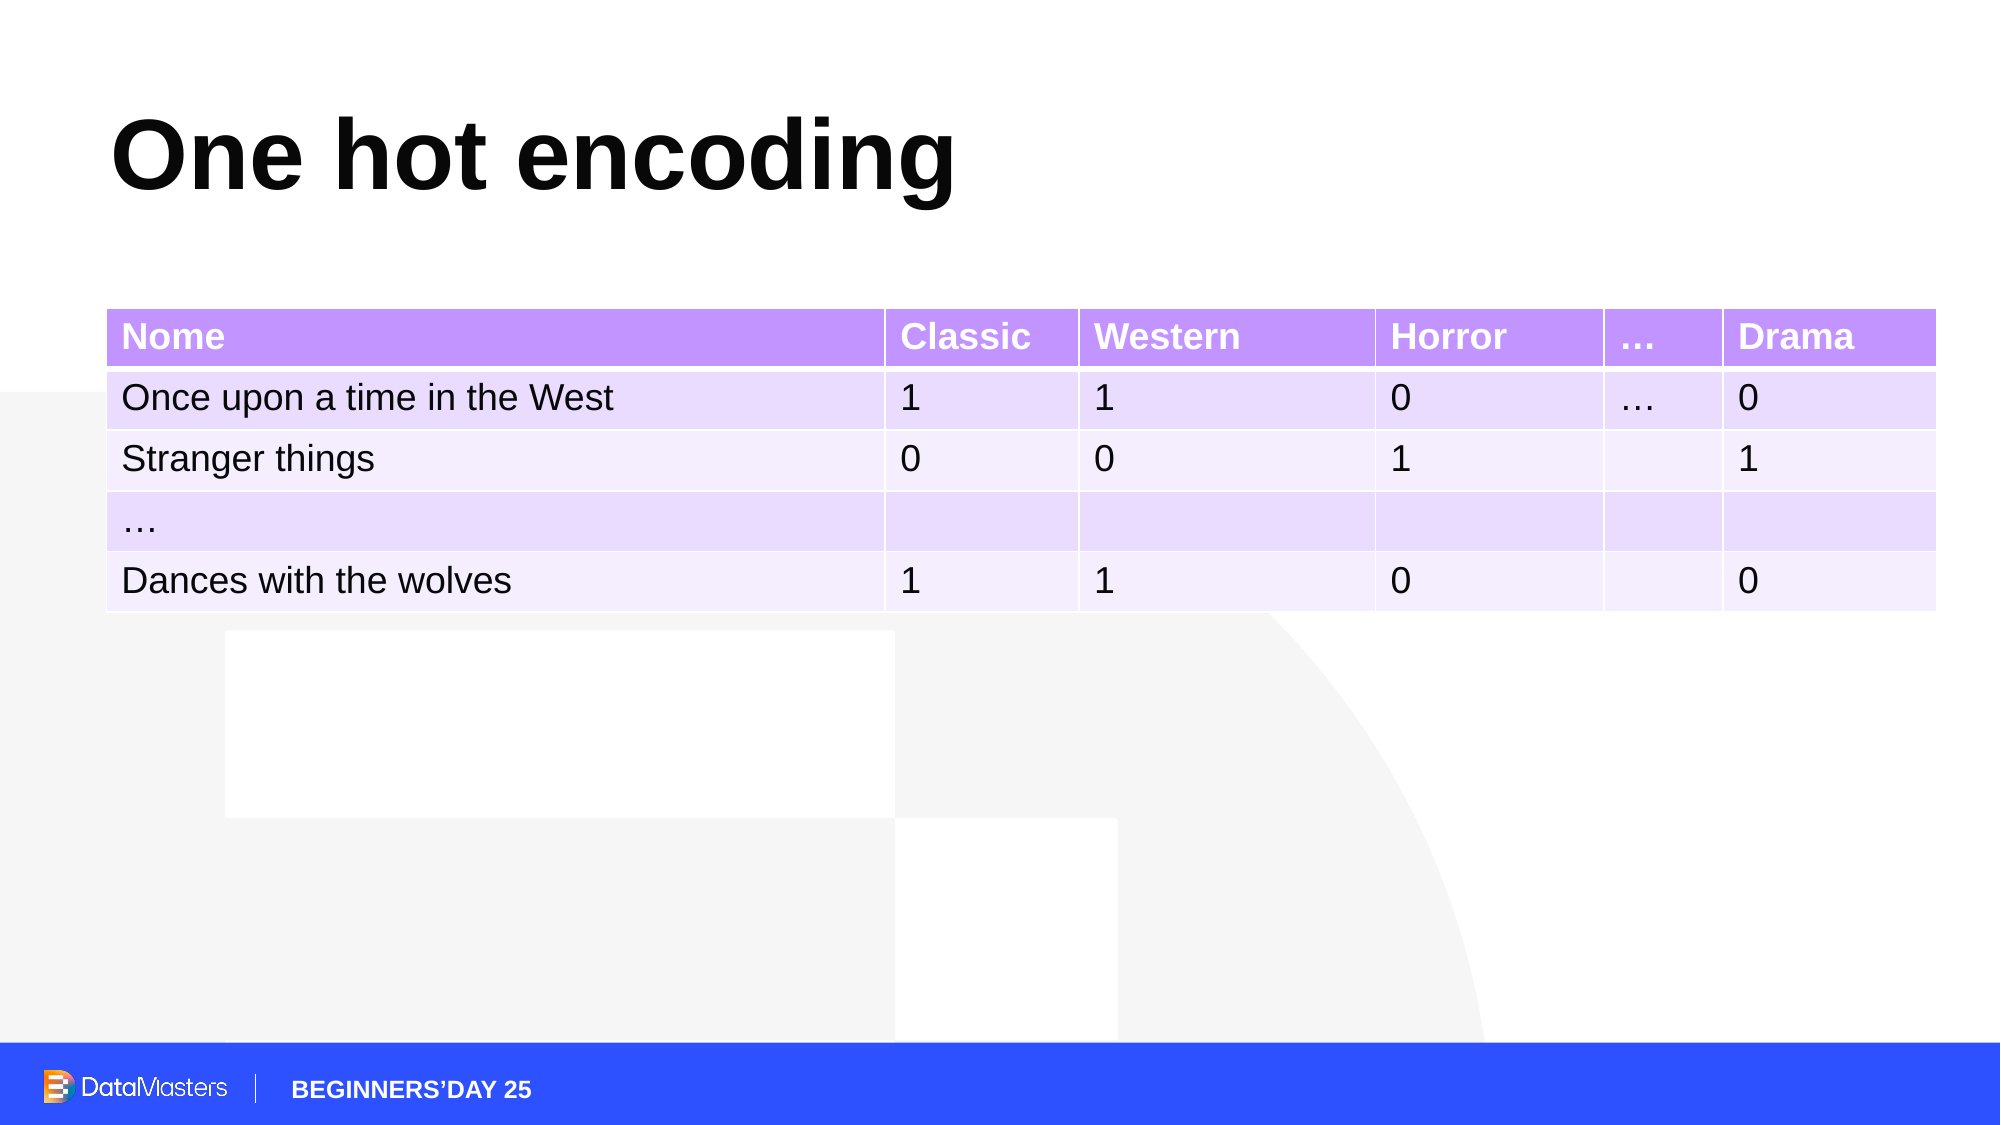

# One hot encoding

| Nome | Classic | Western | Horror | … | Drama |
| --- | --- | --- | --- | --- | --- |
| Once upon a time in the West | 1 | 1 | 0 | … | 0 |
| Stranger things | 0 | 0 | 1 |  | 1 |
| … |  |  |  |  |  |
| Dances with the wolves | 1 | 1 | 0 |  | 0 |